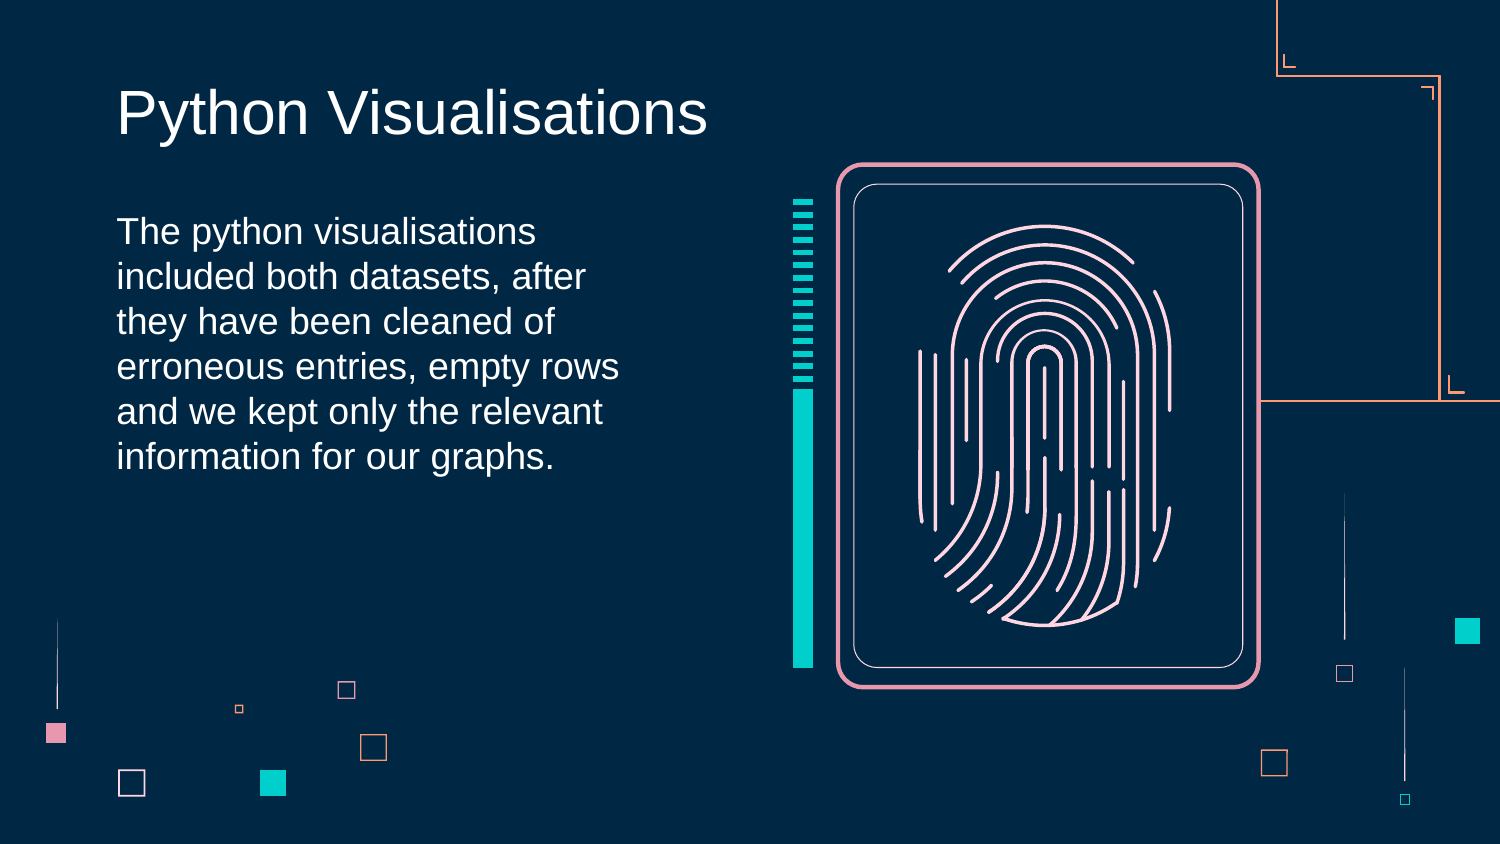

# Python Visualisations

The python visualisations included both datasets, after they have been cleaned of erroneous entries, empty rows and we kept only the relevant information for our graphs.